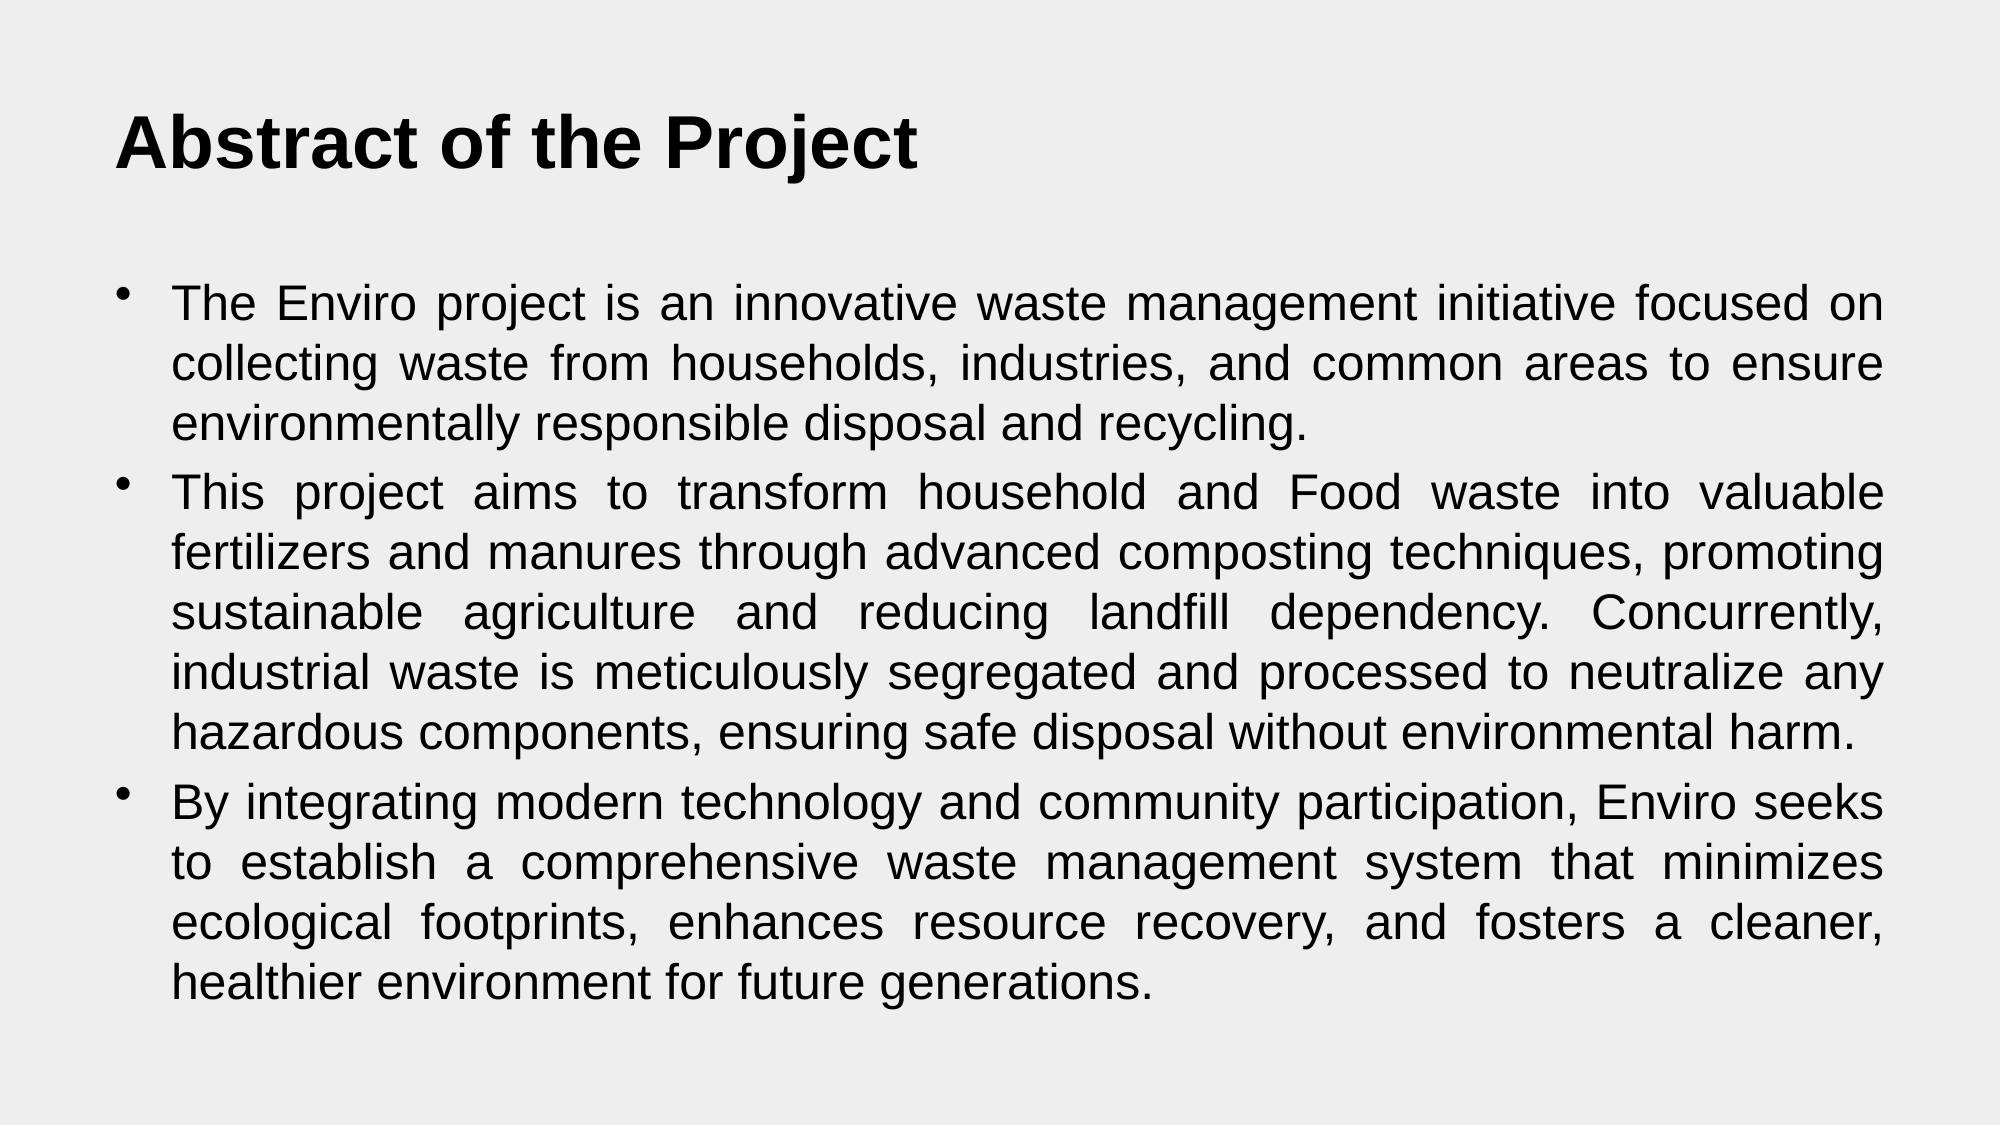

# Abstract of the Project
The Enviro project is an innovative waste management initiative focused on collecting waste from households, industries, and common areas to ensure environmentally responsible disposal and recycling.
This project aims to transform household and Food waste into valuable fertilizers and manures through advanced composting techniques, promoting sustainable agriculture and reducing landfill dependency. Concurrently, industrial waste is meticulously segregated and processed to neutralize any hazardous components, ensuring safe disposal without environmental harm.
By integrating modern technology and community participation, Enviro seeks to establish a comprehensive waste management system that minimizes ecological footprints, enhances resource recovery, and fosters a cleaner, healthier environment for future generations.